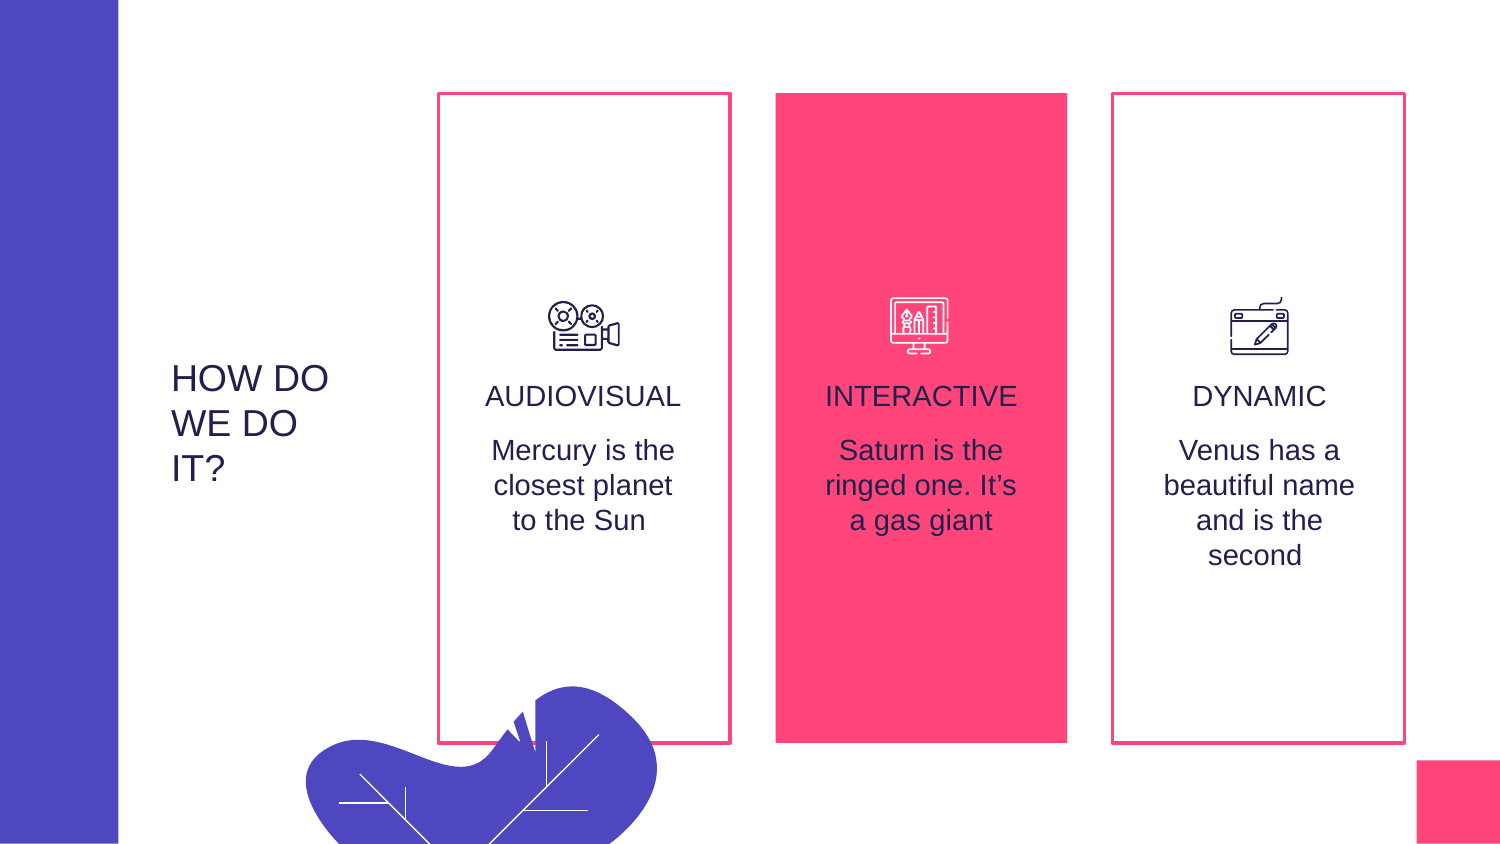

# HOW DO WE DO IT?
AUDIOVISUAL
INTERACTIVE
DYNAMIC
Mercury is the closest planet to the Sun
Saturn is the ringed one. It’s a gas giant
Venus has a beautiful name and is the second